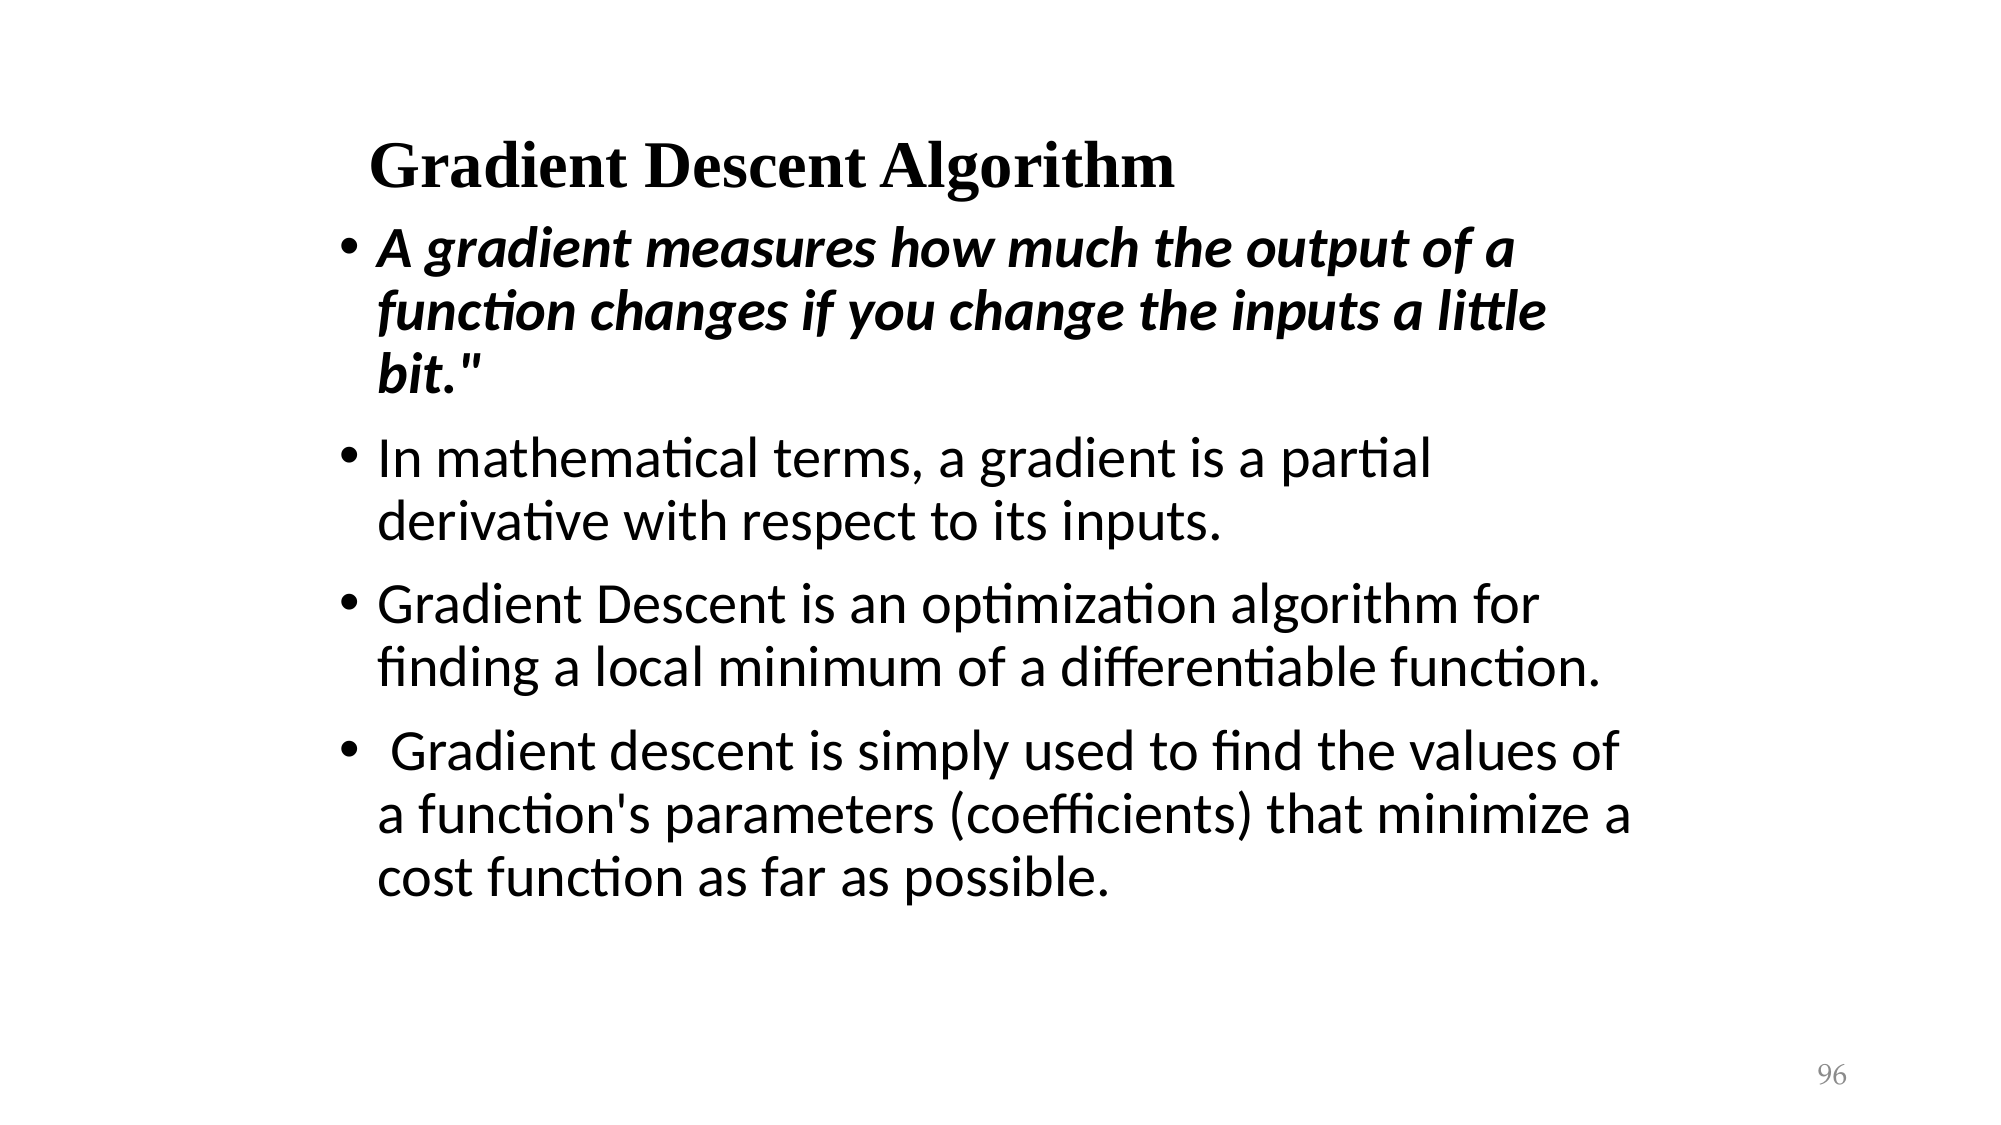

Gradient Descent Algorithm
A gradient measures how much the output of a function changes if you change the inputs a little bit."
In mathematical terms, a gradient is a partial derivative with respect to its inputs.
Gradient Descent is an optimization algorithm for finding a local minimum of a differentiable function.
 Gradient descent is simply used to find the values of a function's parameters (coefficients) that minimize a cost function as far as possible.

96